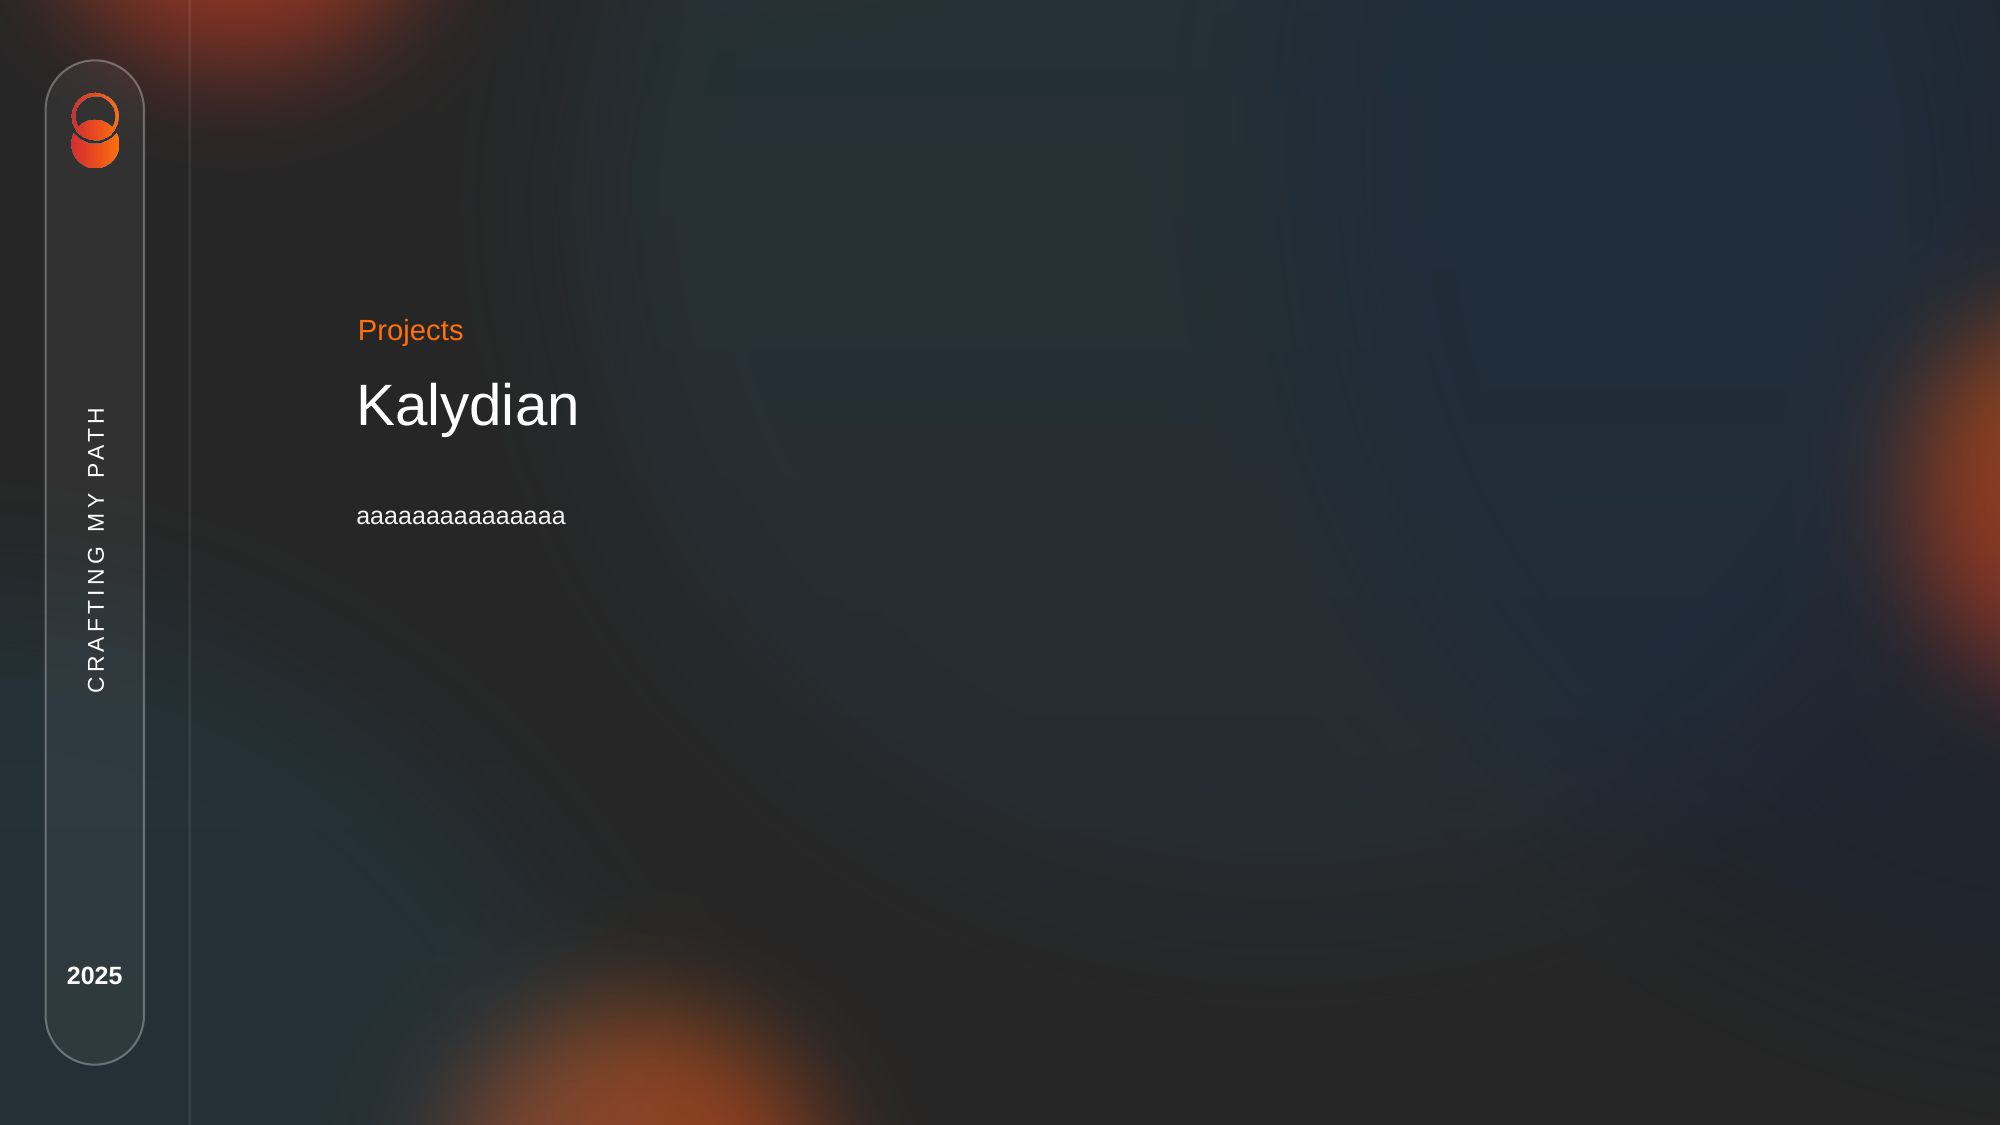

Projects
Kalydian
aaaaaaaaaaaaaaa
CRAFTING MY PATH
2025